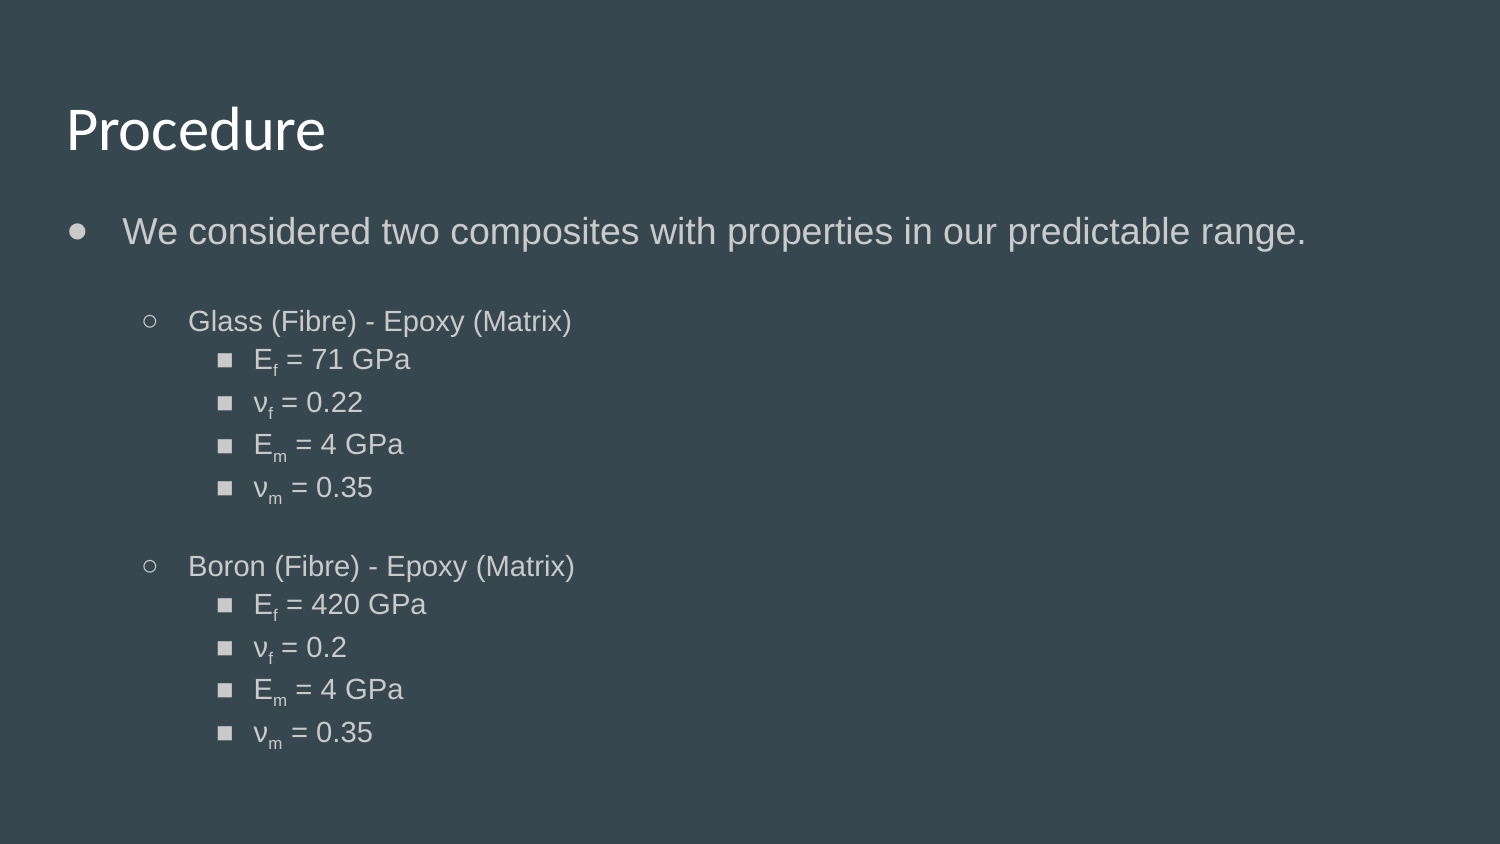

# Procedure
We considered two composites with properties in our predictable range.

Glass (Fibre) - Epoxy (Matrix)
Ef = 71 GPa
νf = 0.22
Em = 4 GPa
νm = 0.35

Boron (Fibre) - Epoxy (Matrix)
Ef = 420 GPa
νf = 0.2
Em = 4 GPa
νm = 0.35